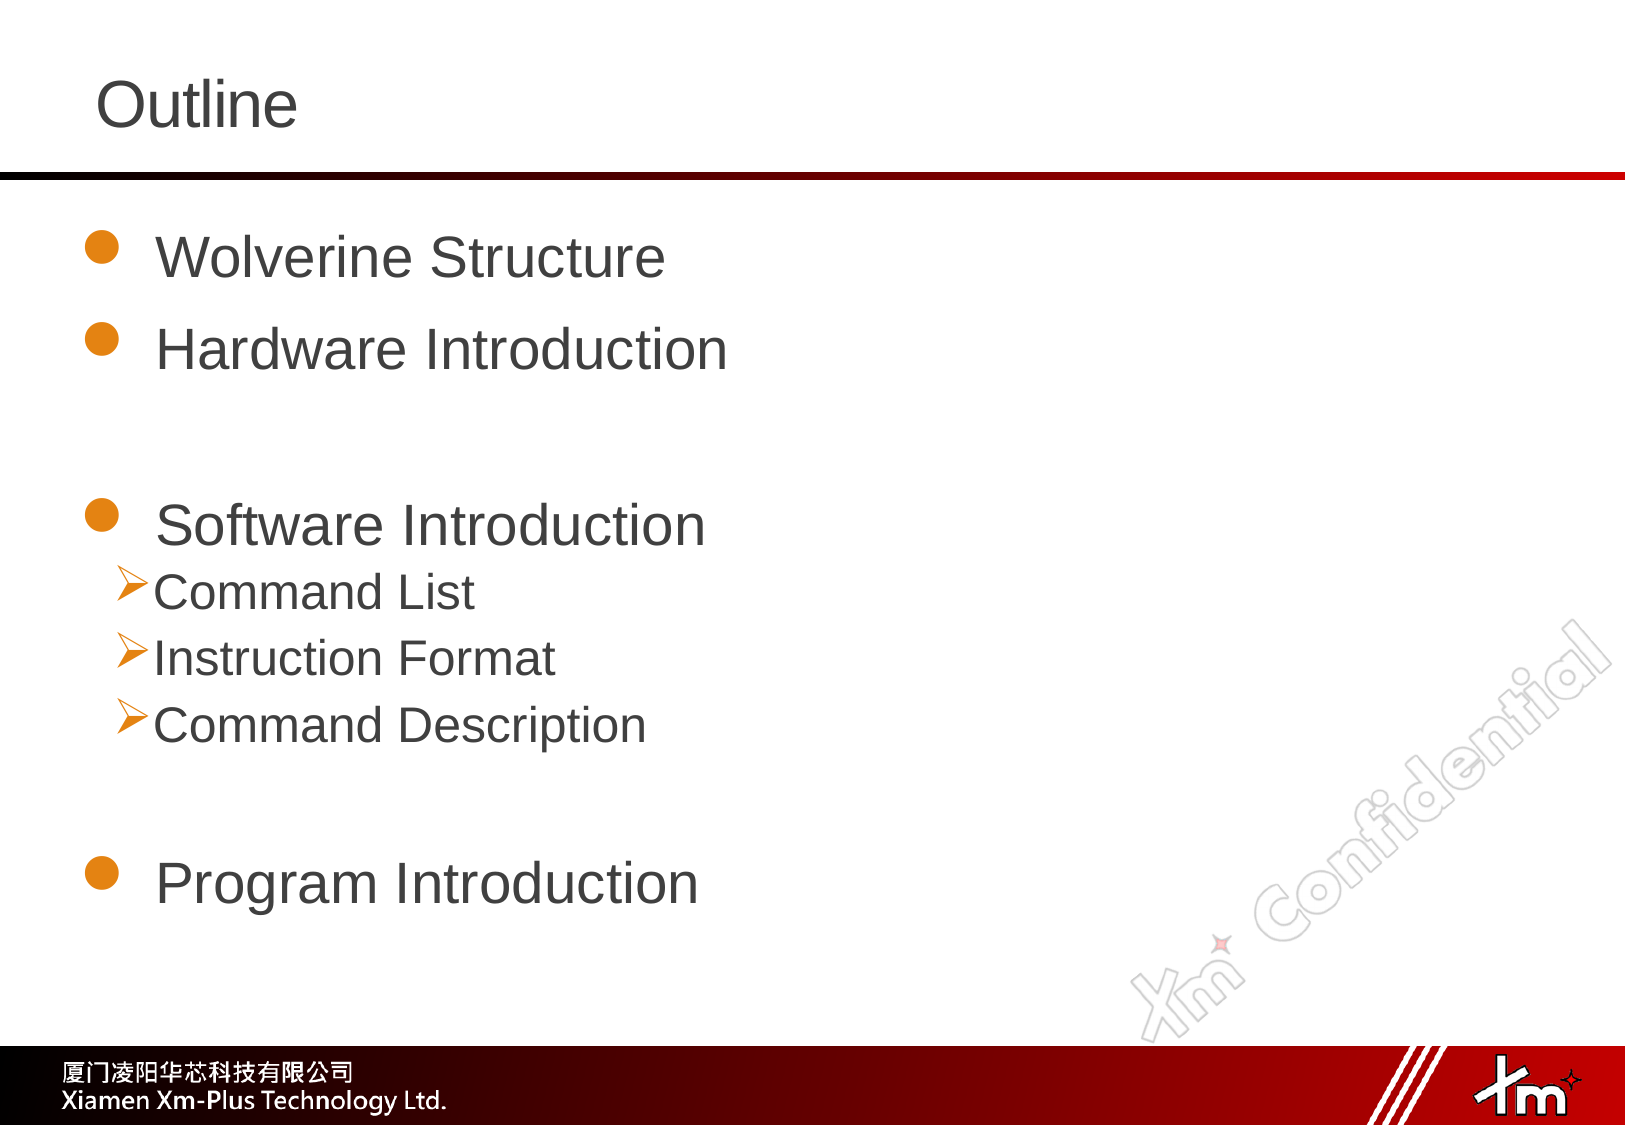

# Outline
Wolverine Structure
Hardware Introduction

Software Introduction
Command List
Instruction Format
Command Description

Program Introduction